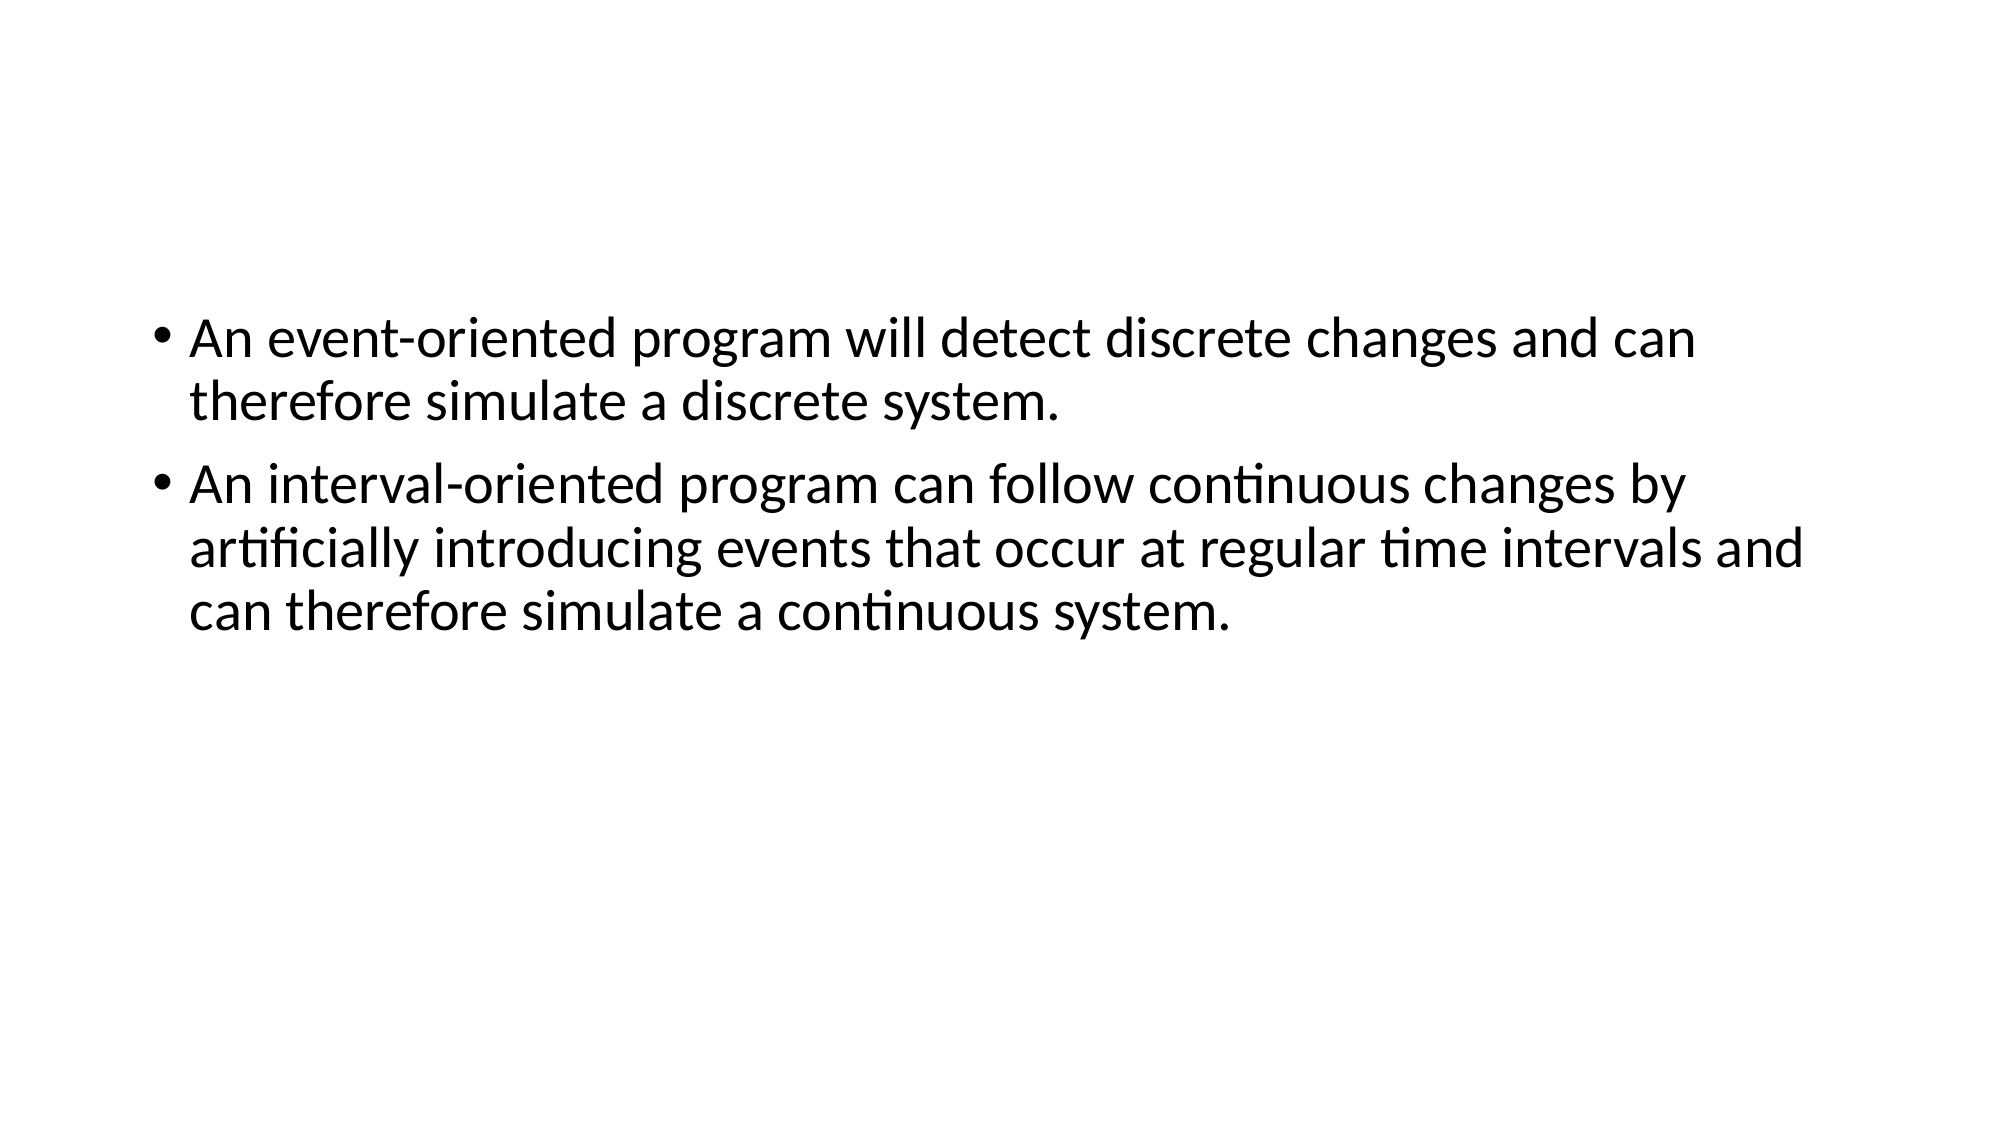

An event-oriented program will detect discrete changes and can therefore simulate a discrete system.
An interval-oriented program can follow continuous changes by artificially introducing events that occur at regular time intervals and can therefore simulate a continuous system.